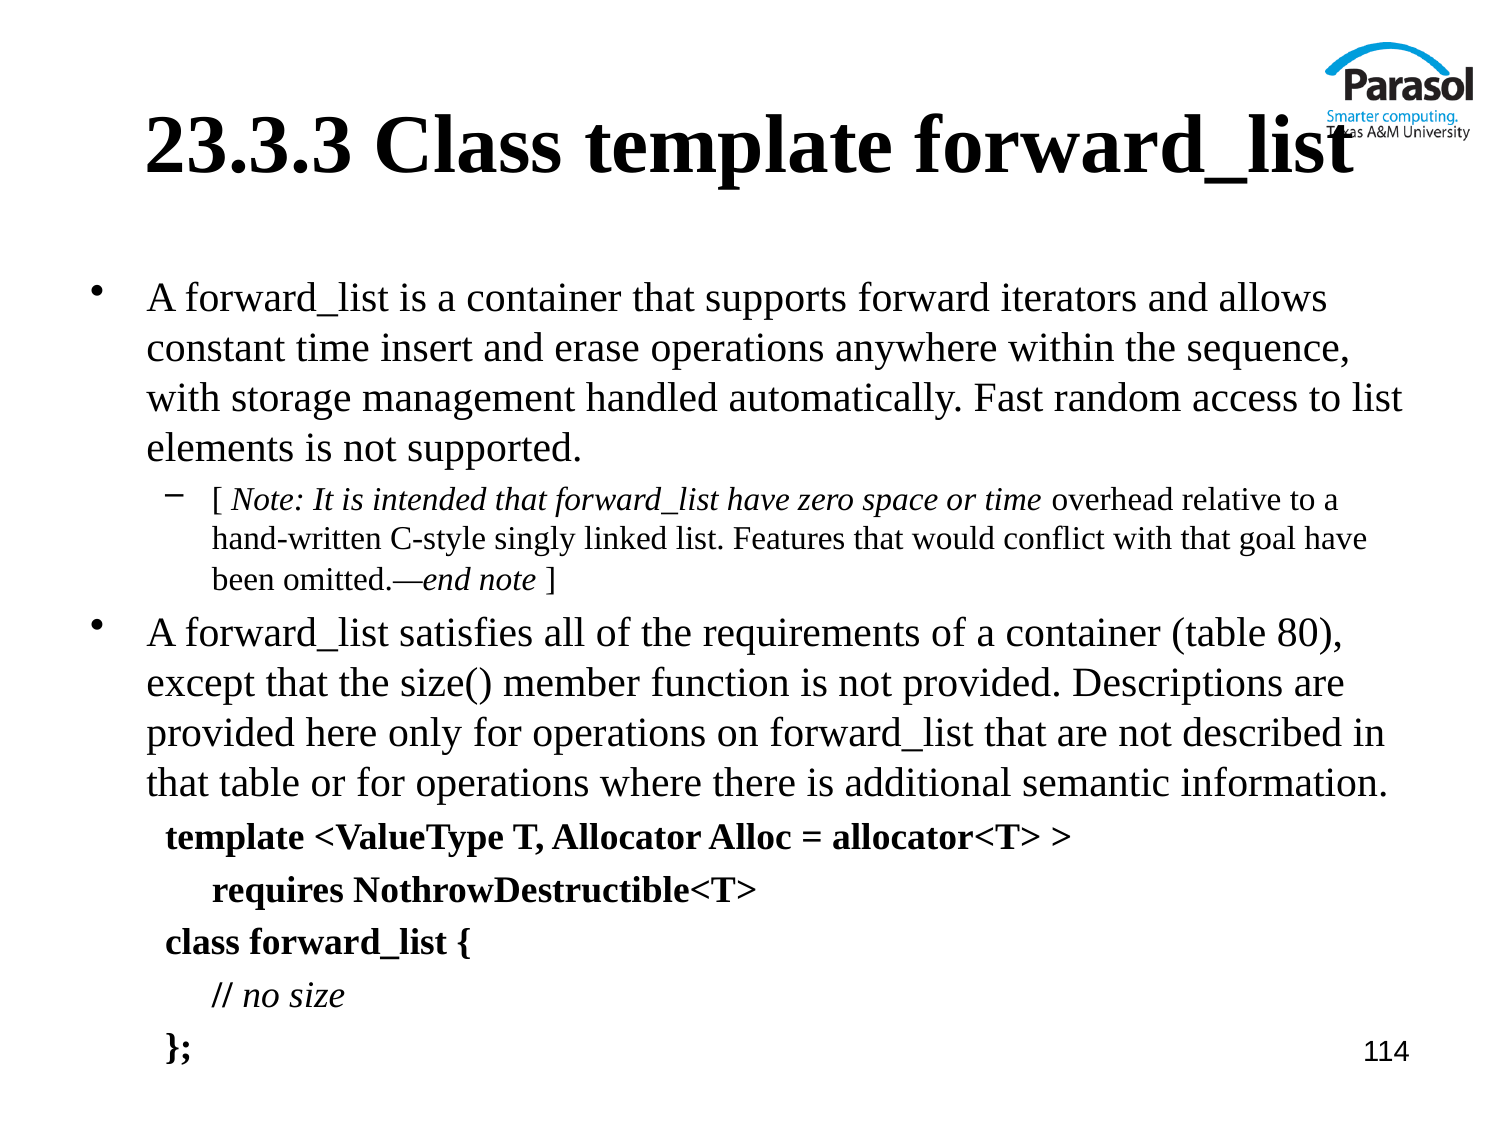

# 23.3.3 Class template forward_list
A forward_list is a container that supports forward iterators and allows constant time insert and erase operations anywhere within the sequence, with storage management handled automatically. Fast random access to list elements is not supported.
[ Note: It is intended that forward_list have zero space or time overhead relative to a hand-written C-style singly linked list. Features that would conflict with that goal have been omitted.—end note ]
A forward_list satisfies all of the requirements of a container (table 80), except that the size() member function is not provided. Descriptions are provided here only for operations on forward_list that are not described in that table or for operations where there is additional semantic information.
template <ValueType T, Allocator Alloc = allocator<T> >
	requires NothrowDestructible<T>
class forward_list {
	// no size
};
114